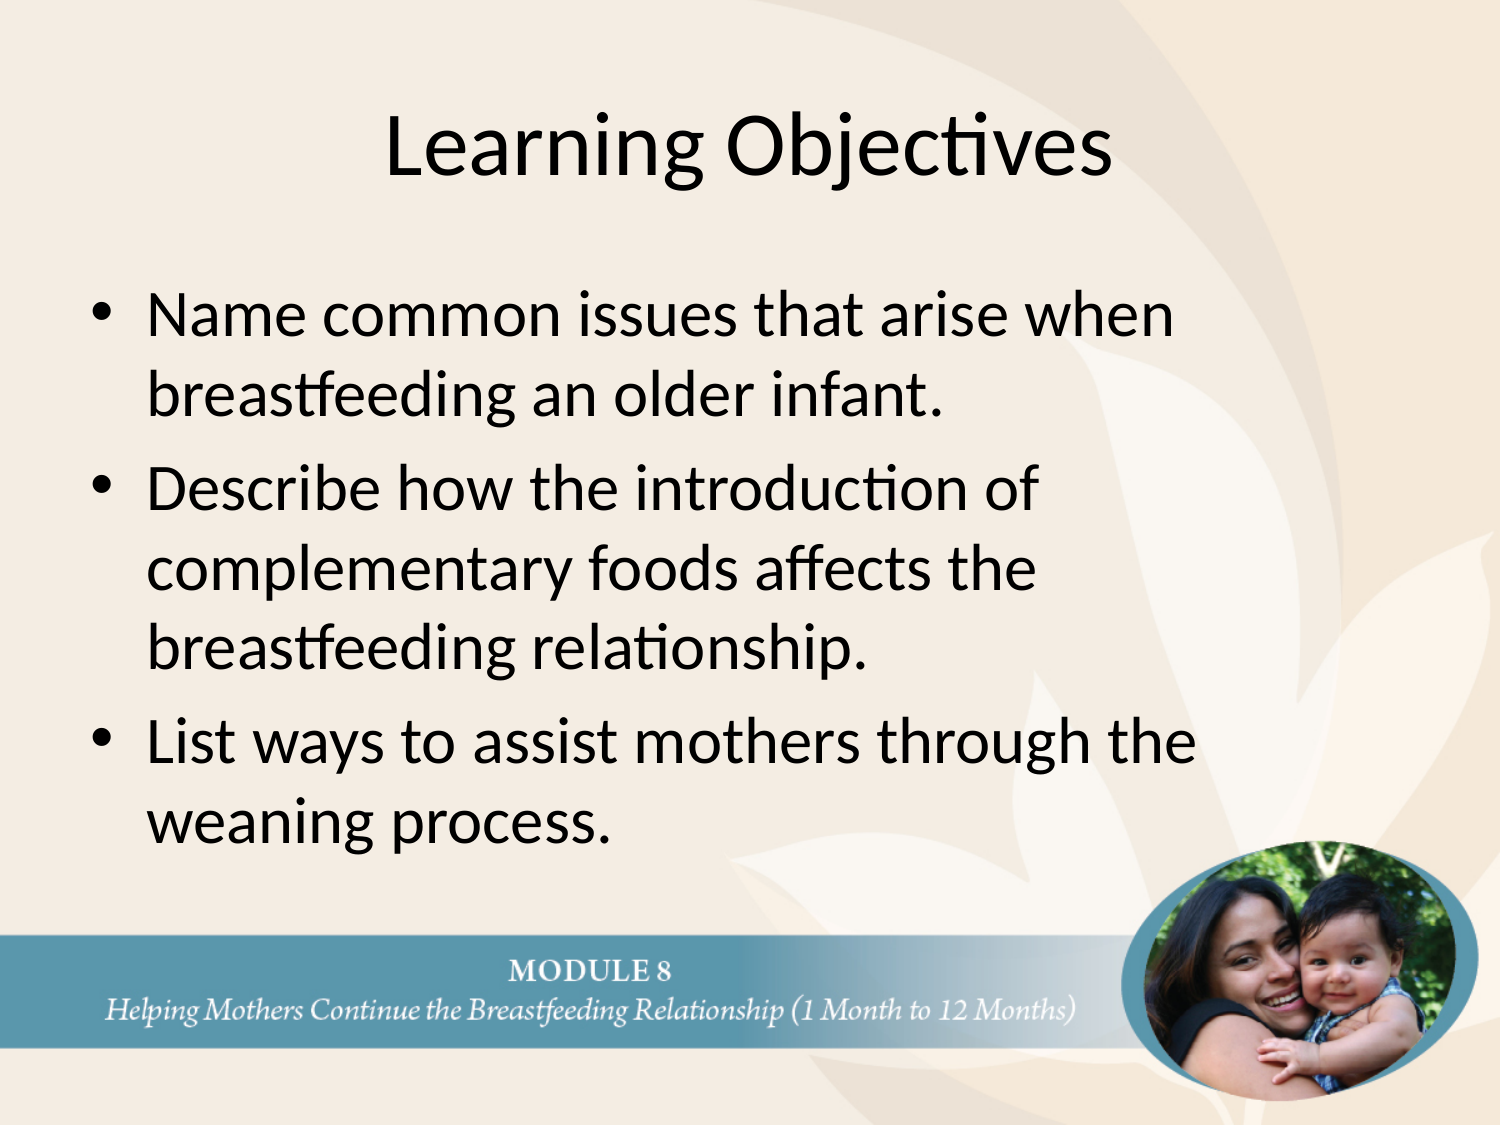

# Learning Objectives
Name common issues that arise when breastfeeding an older infant.
Describe how the introduction of complementary foods affects the breastfeeding relationship.
List ways to assist mothers through the weaning process.